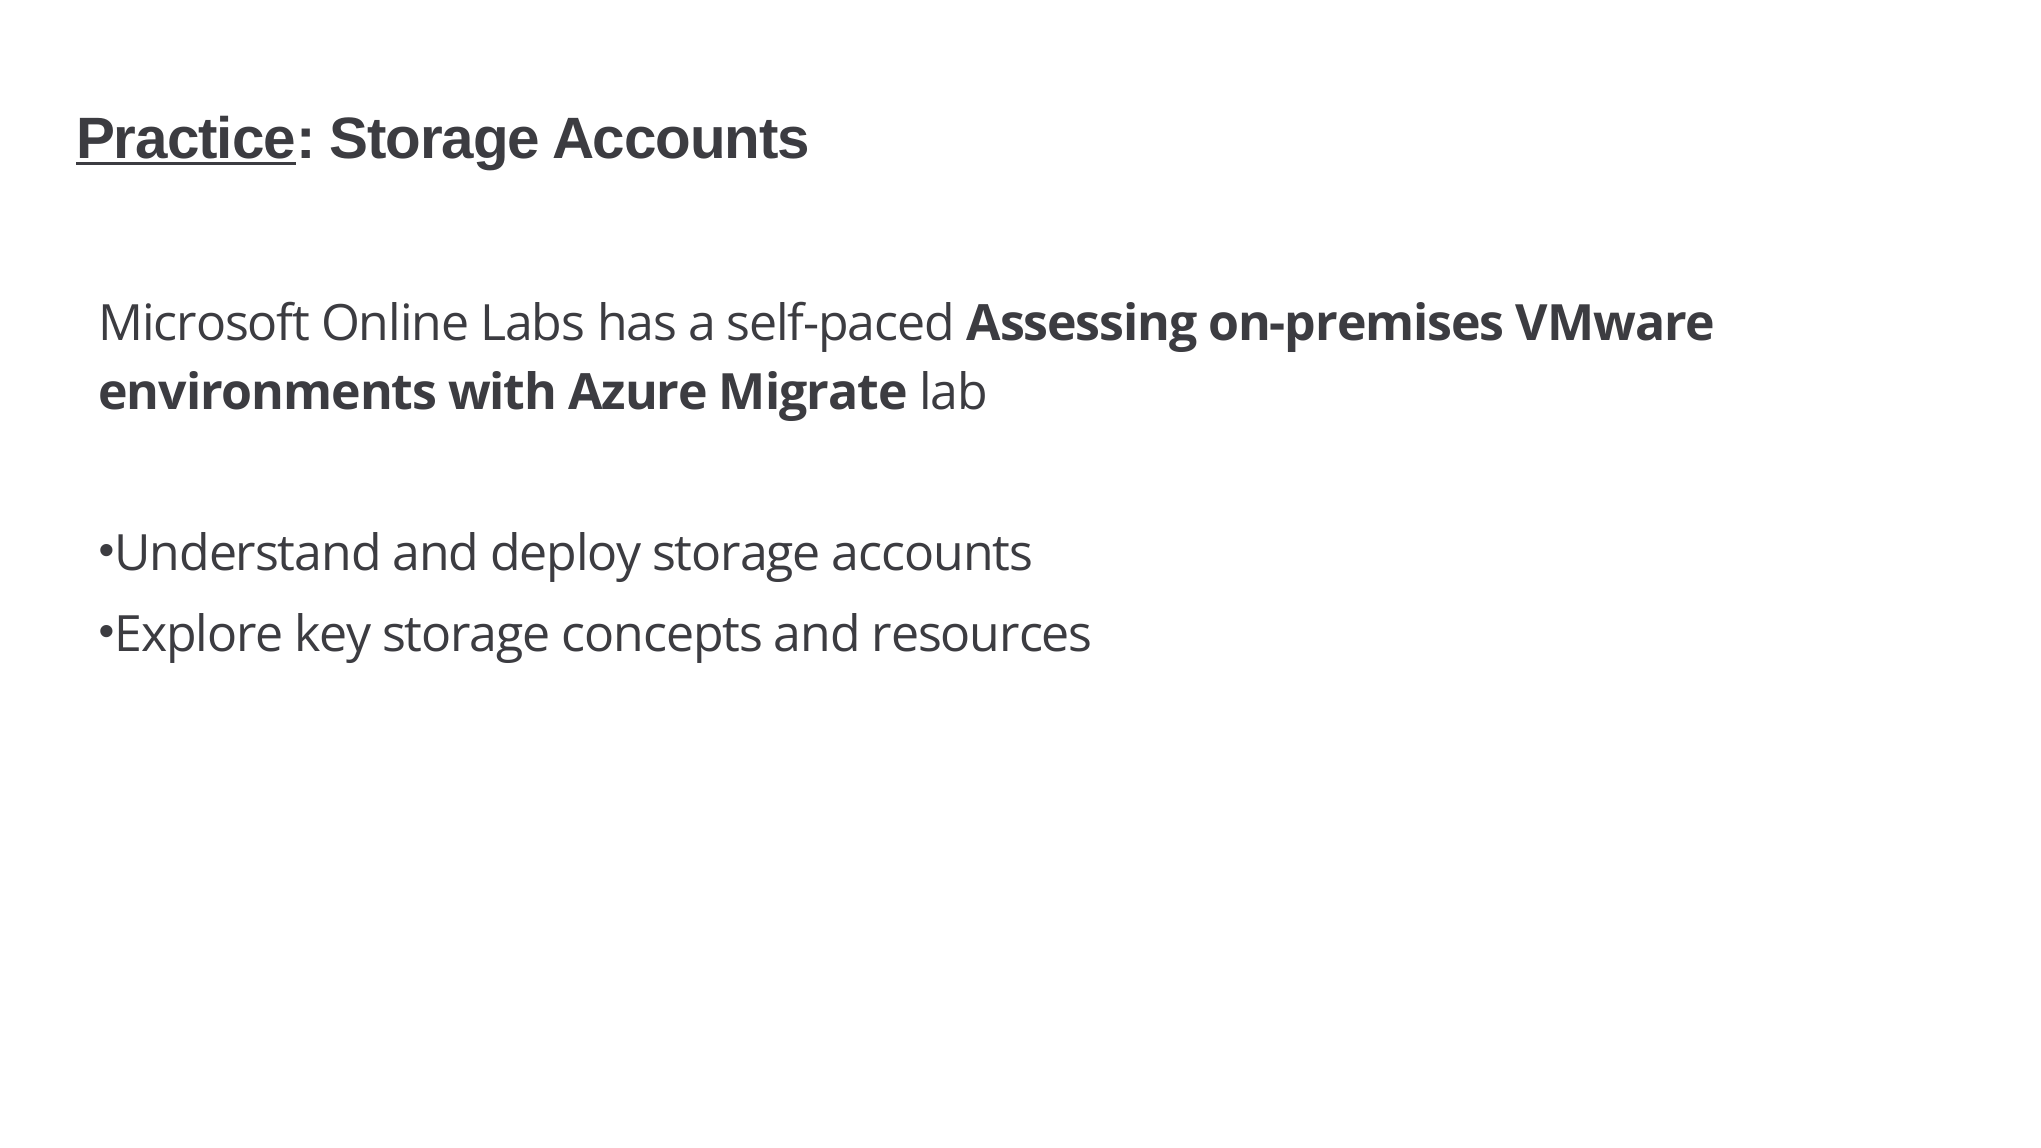

# Practice: Storage Accounts
Microsoft Online Labs has a self-paced Assessing on-premises VMware environments with Azure Migrate lab

Understand and deploy storage accounts
Explore key storage concepts and resources